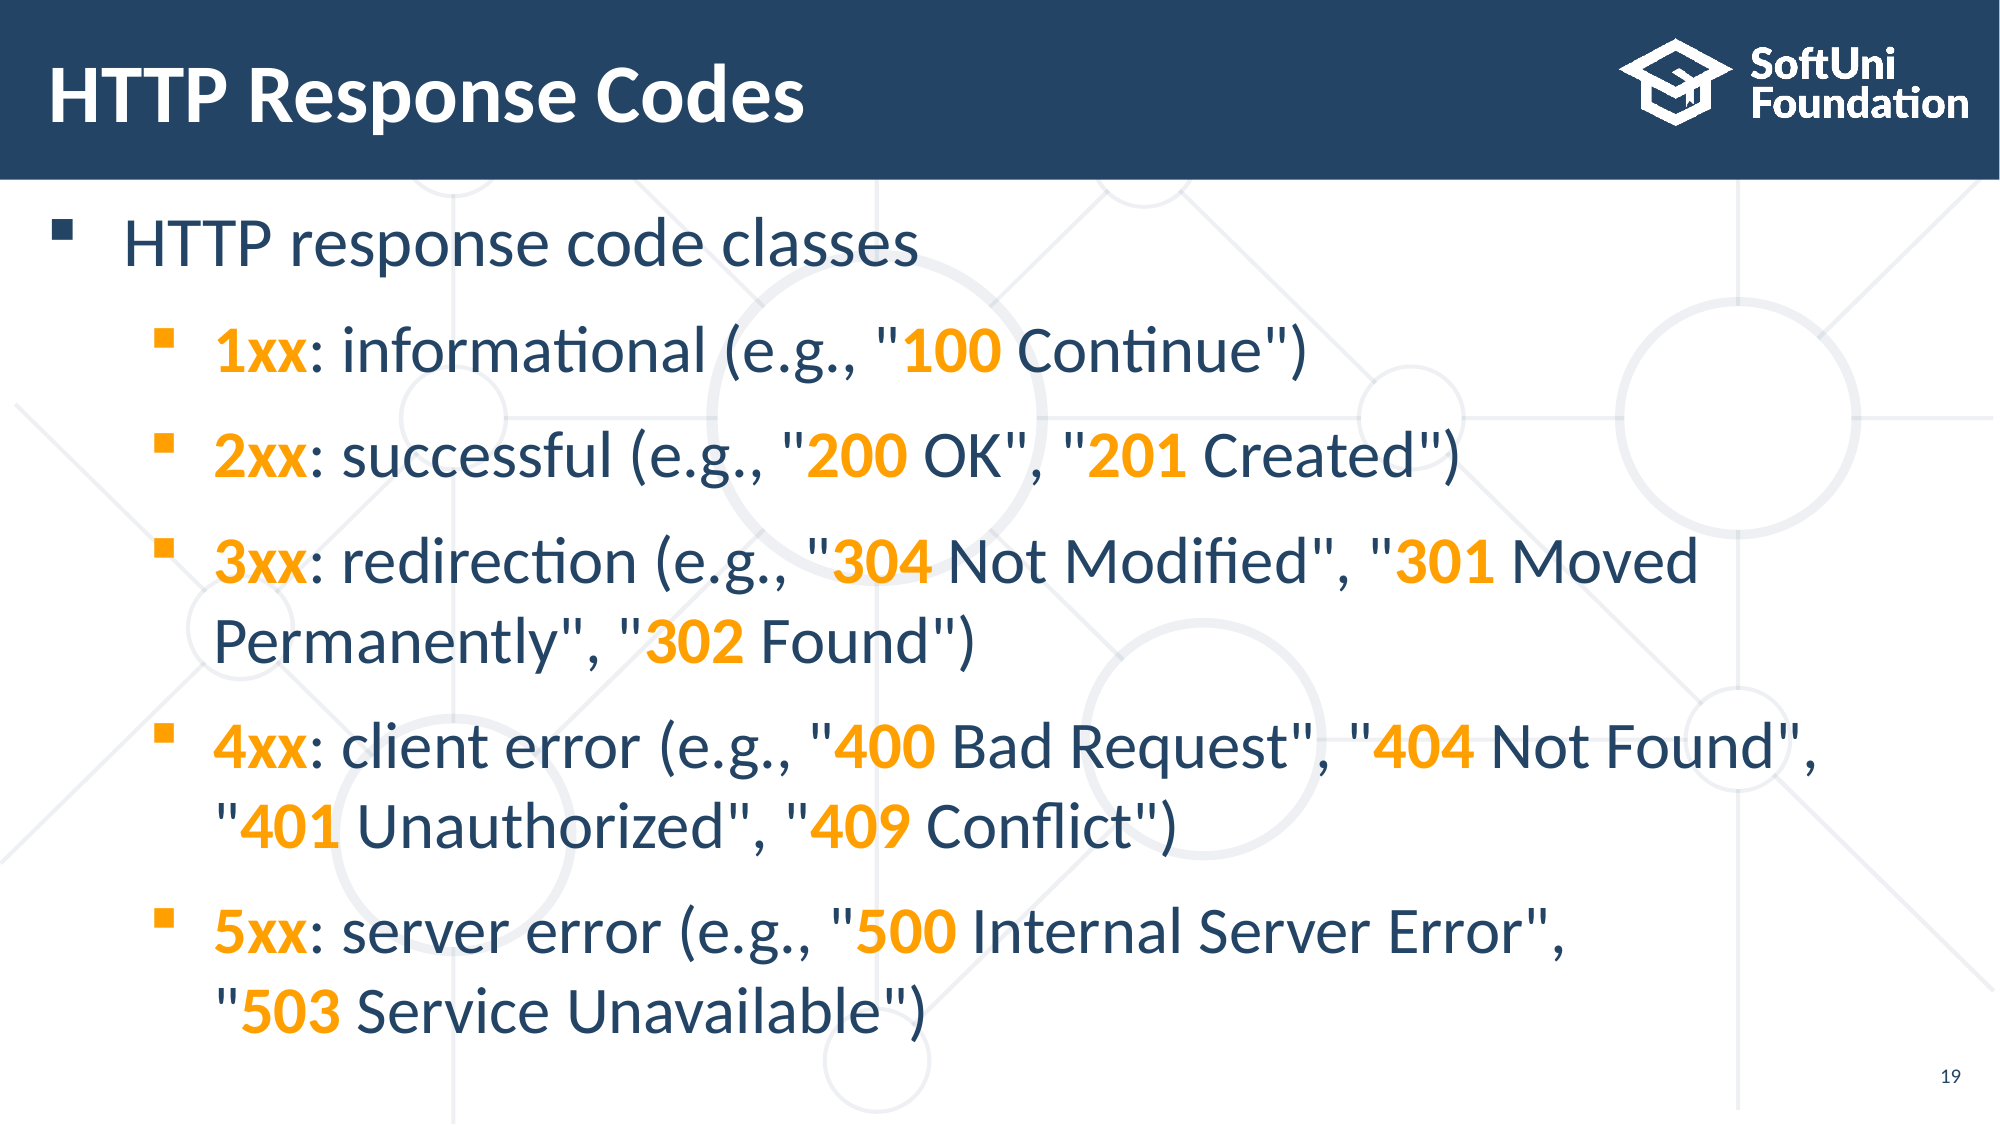

HTTP Response Codes
HTTP response code classes
1xx: informational (e.g., "100 Continue")
2xx: successful (e.g., "200 OK", "201 Created")
3xx: redirection (e.g., "304 Not Modified", "301 Moved Permanently", "302 Found")
4xx: client error (e.g., "400 Bad Request", "404 Not Found",
"401 Unauthorized", "409 Conflict")
5xx: server error (e.g., "500 Internal Server Error",
"503 Service Unavailable")
19